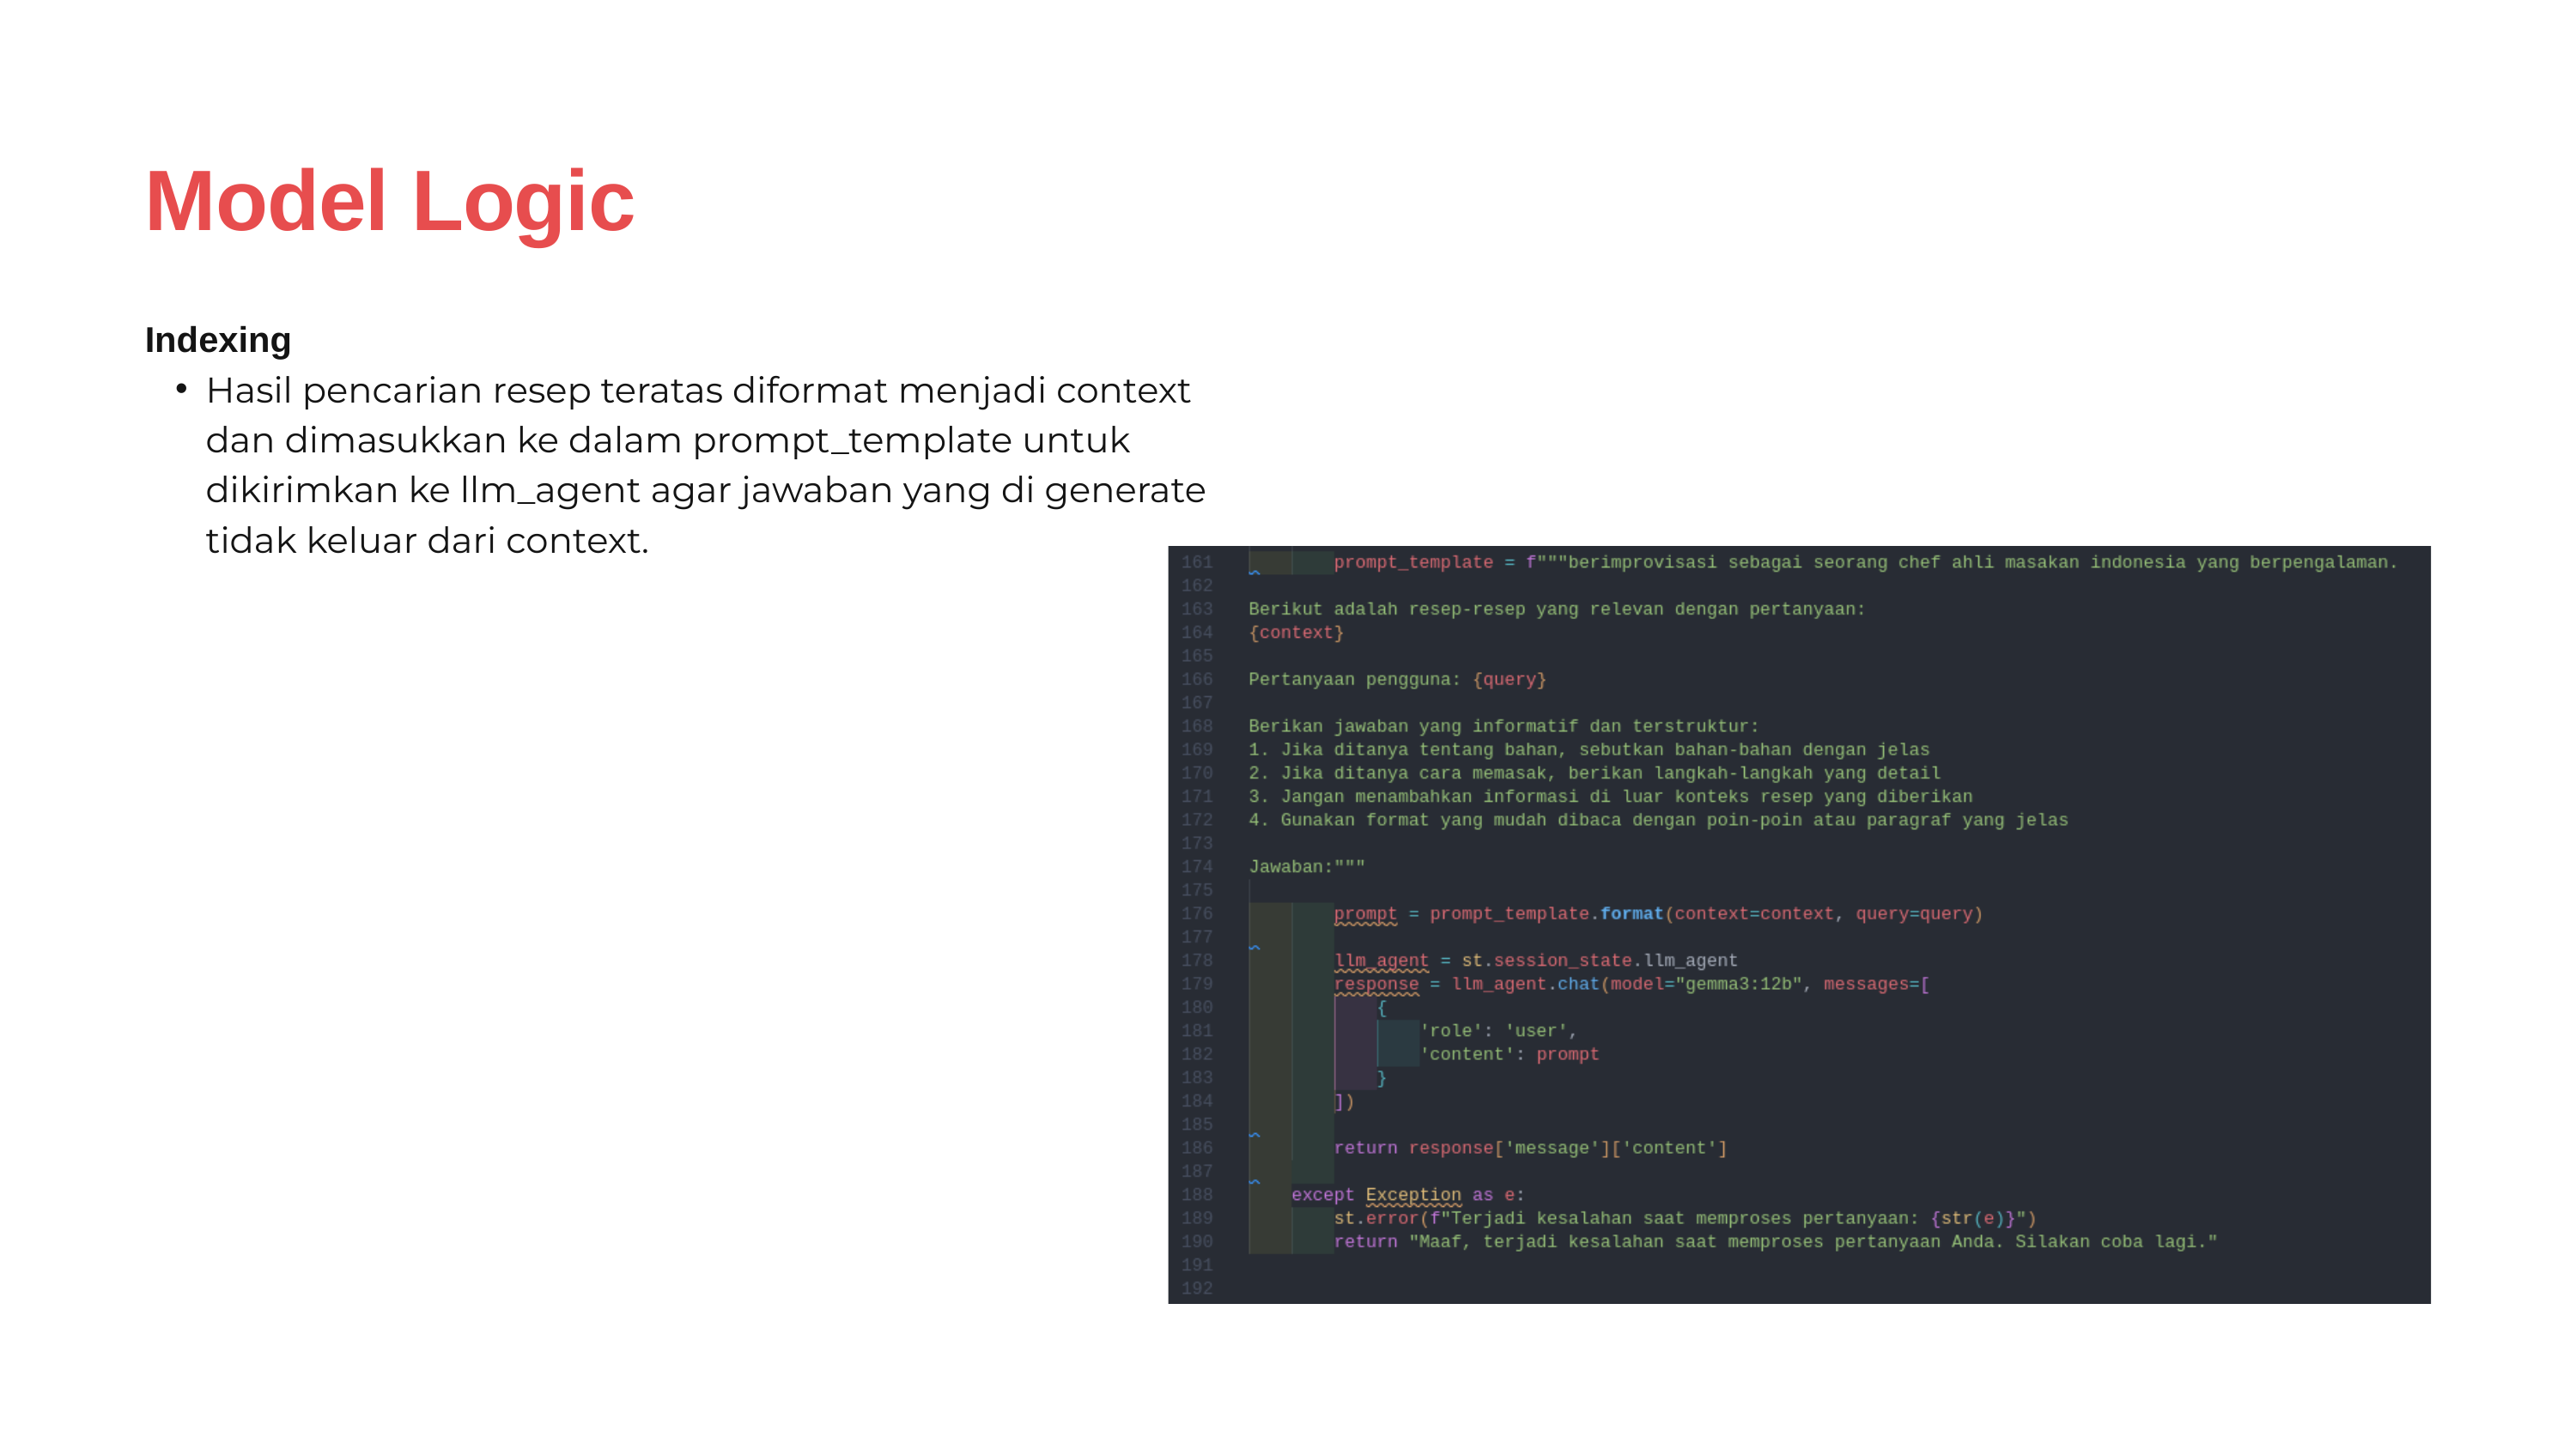

Model Logic
Indexing
Hasil pencarian resep teratas diformat menjadi context dan dimasukkan ke dalam prompt_template untuk dikirimkan ke llm_agent agar jawaban yang di generate tidak keluar dari context.